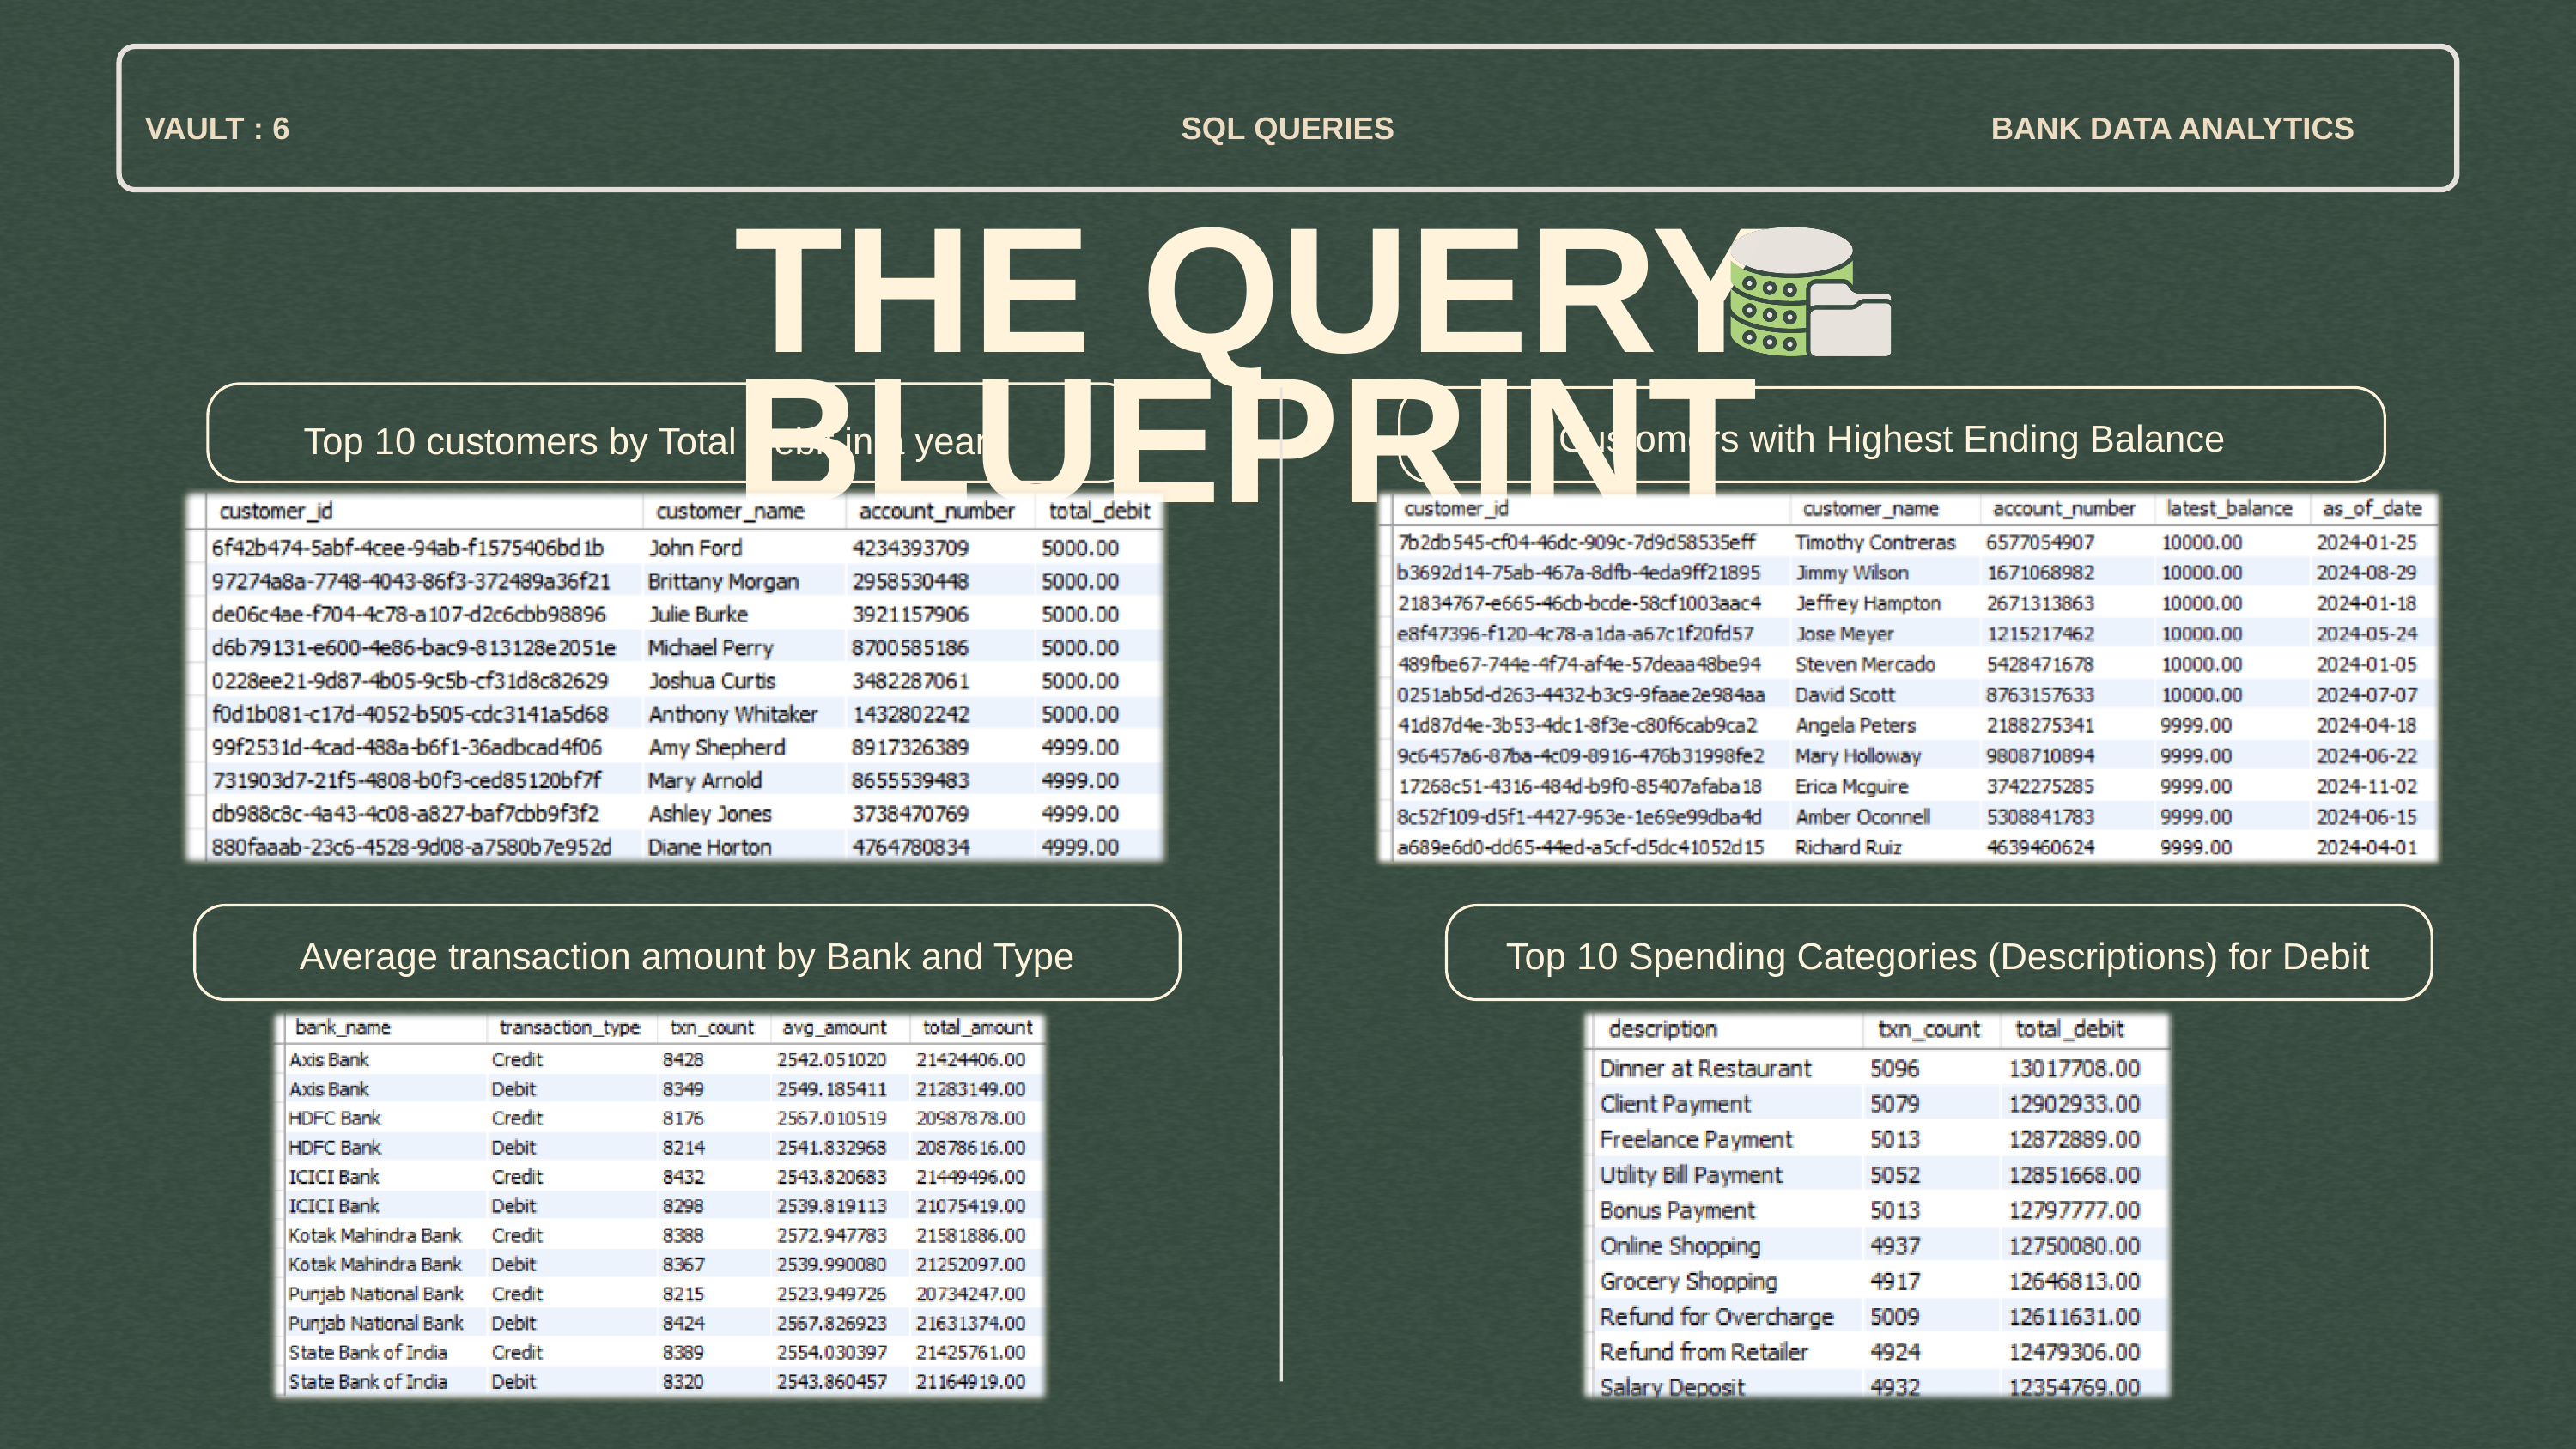

VAULT : 6
SQL QUERIES
BANK DATA ANALYTICS

THE QUERY BLUEPRINT

Customers with Highest Ending Balance
Top 10 customers by Total Debit in a year

Average transaction amount by Bank and Type
Top 10 Spending Categories (Descriptions) for Debit